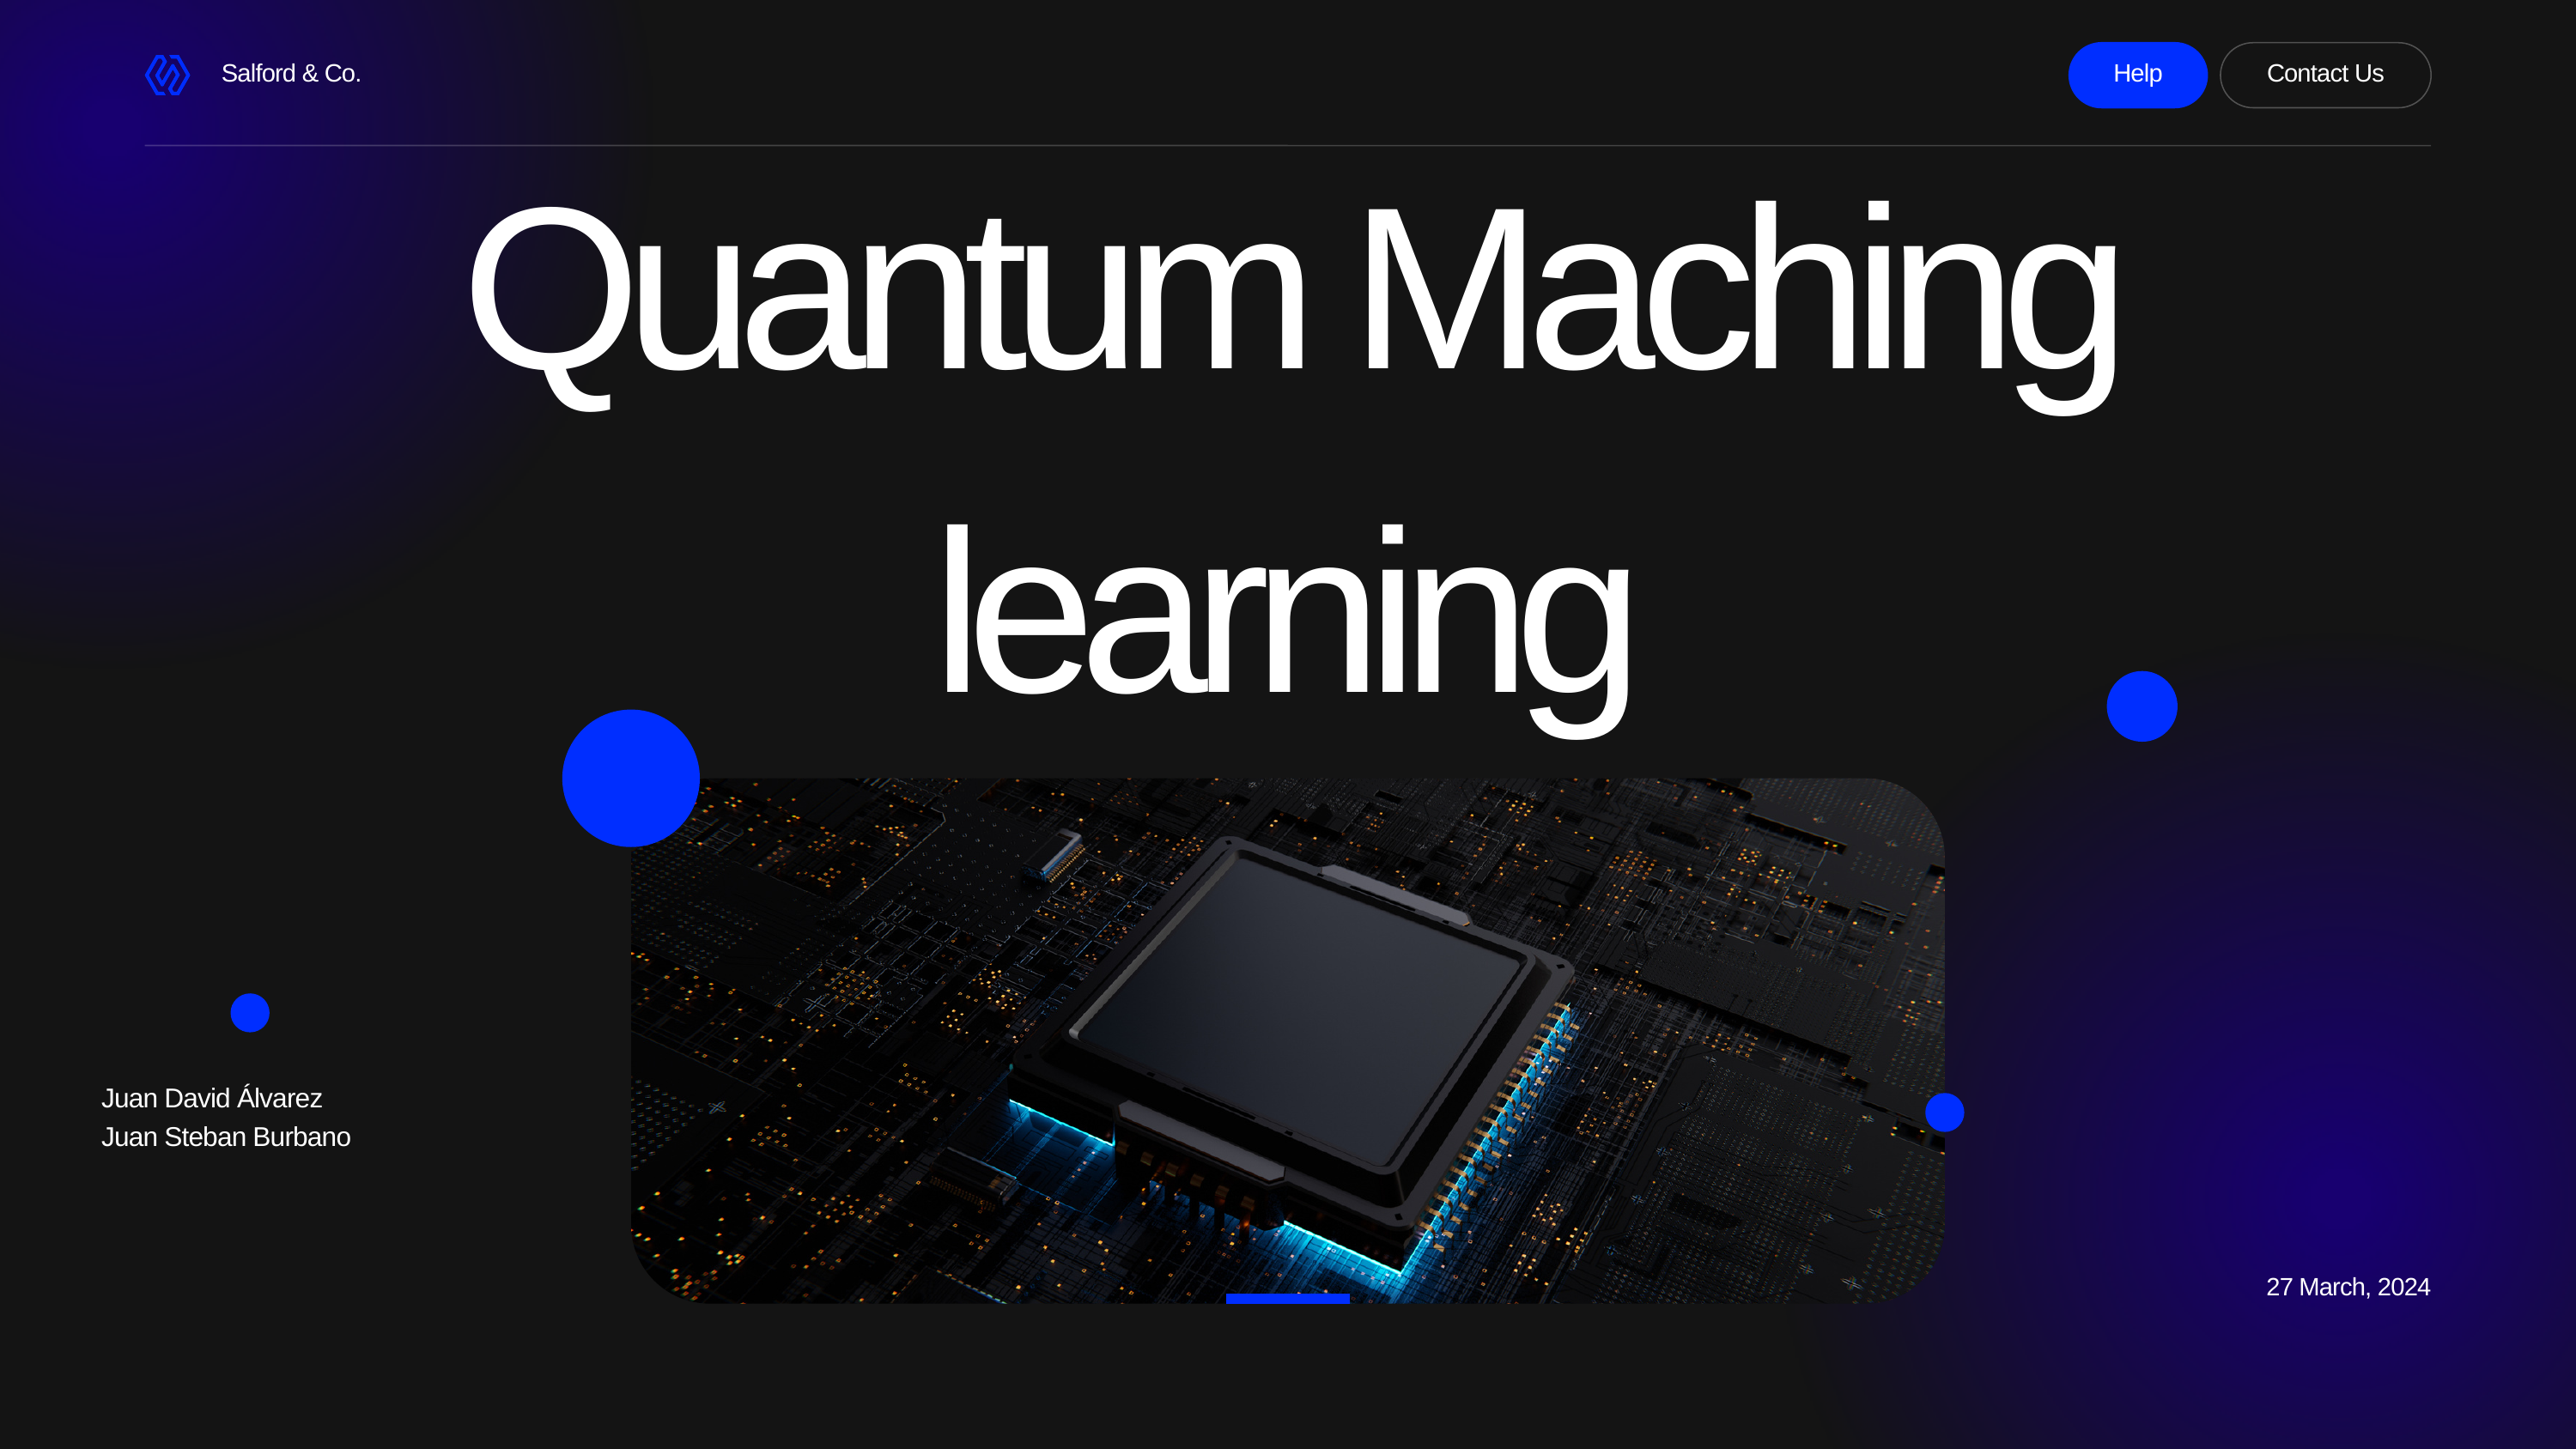

Salford & Co.
Help
Contact Us

Quantum Maching learning

Juan David Álvarez
Juan Steban Burbano

27 March, 2024